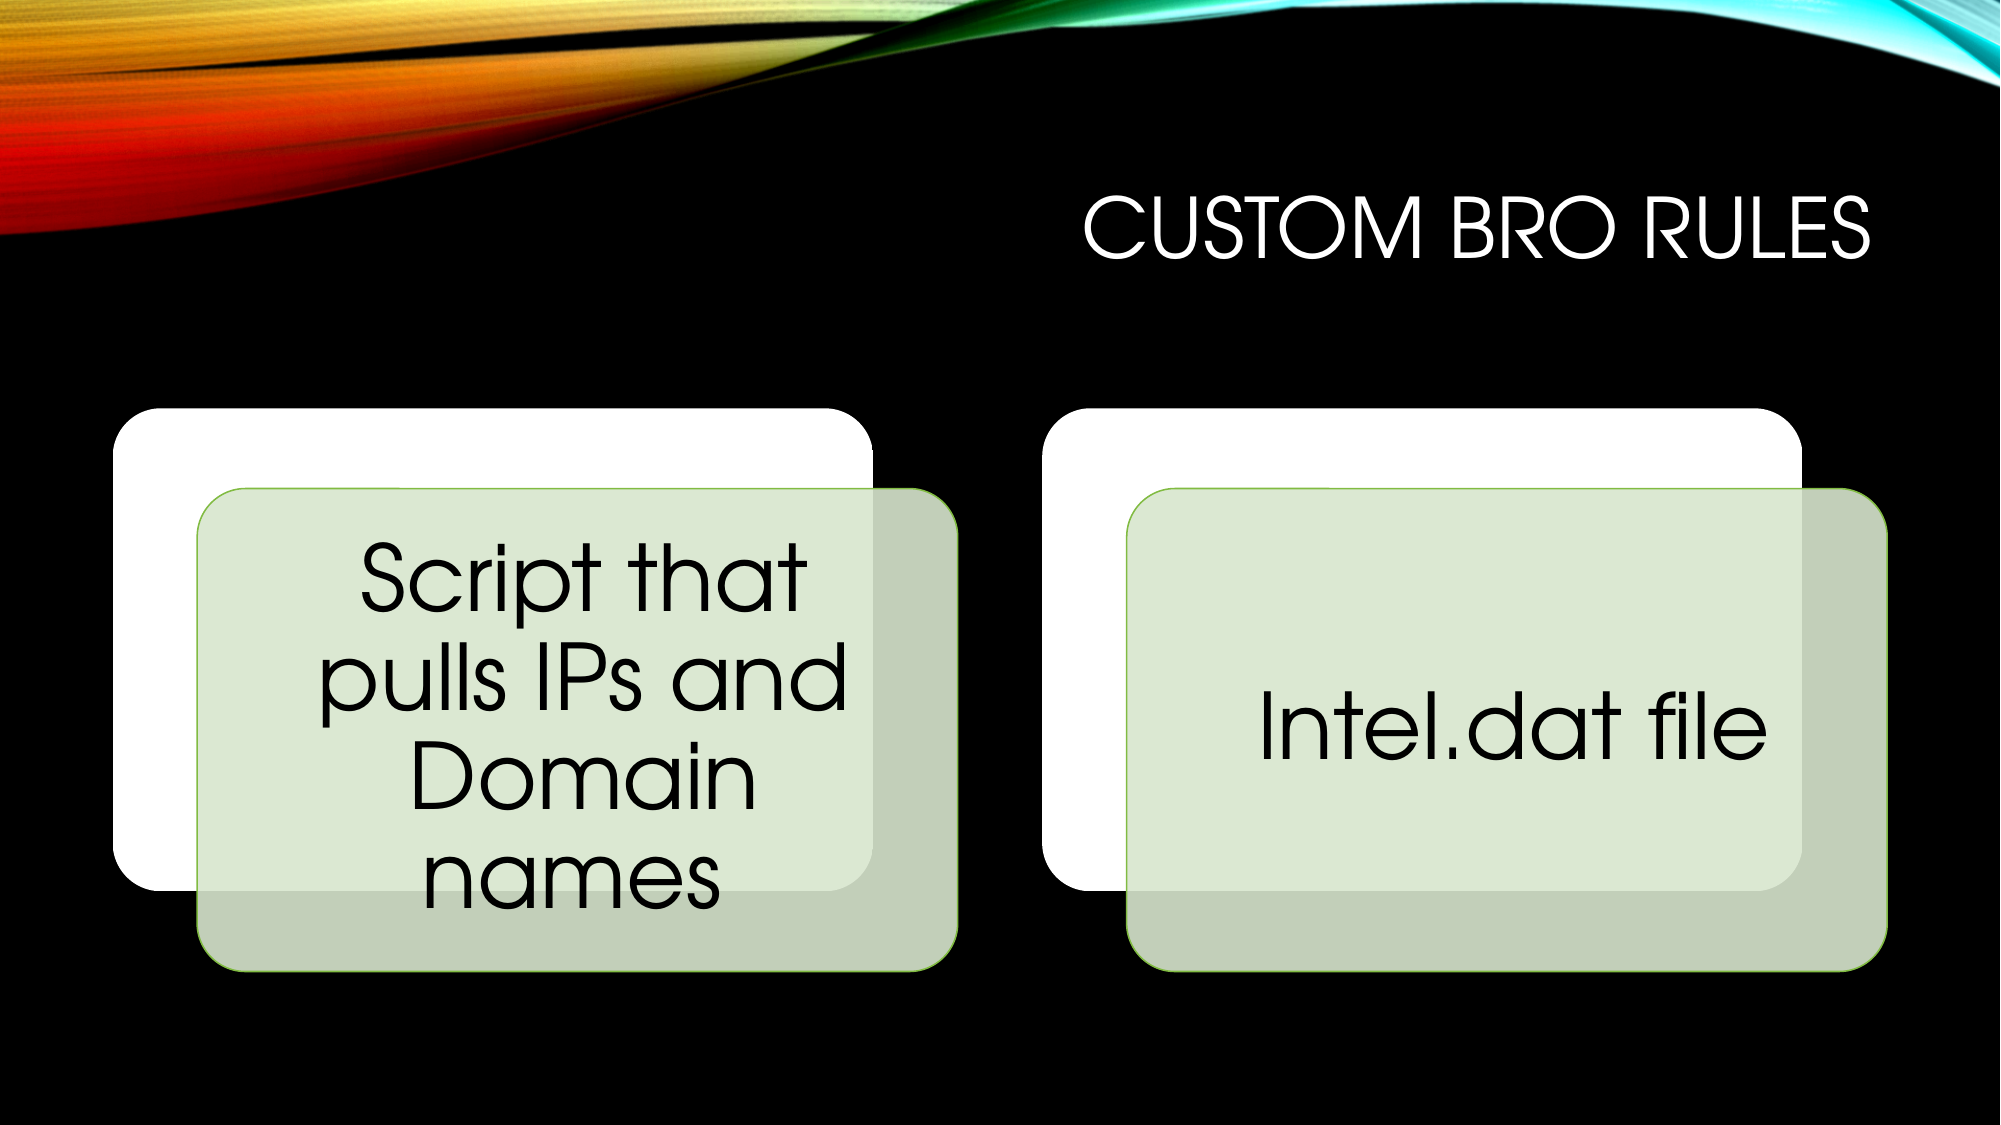

# Custom Bro Rules
Script that pulls IPs and Domain names
Intel.dat file